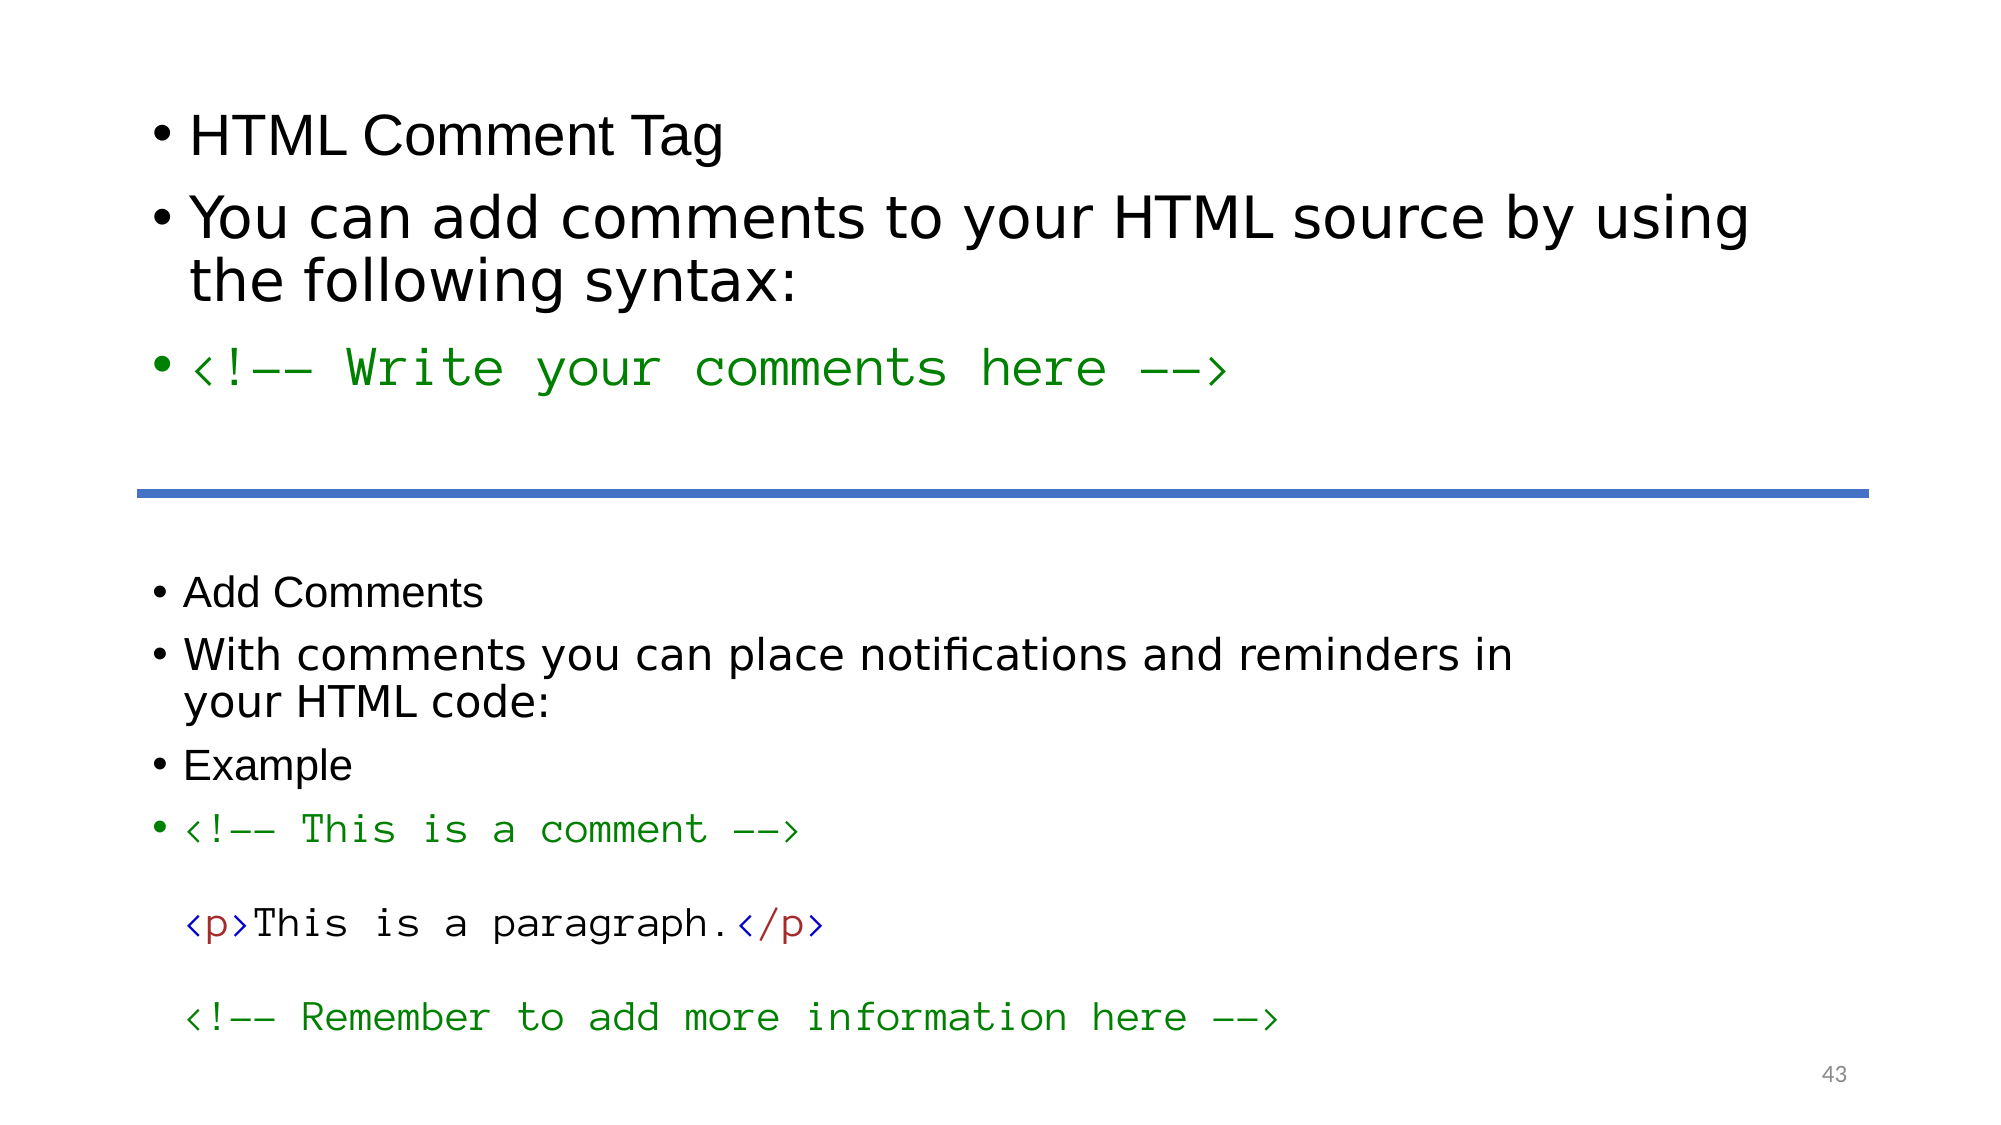

HTML Comment Tag
You can add comments to your HTML source by using the following syntax:
<!-- Write your comments here -->

Add Comments
With comments you can place notifications and reminders in your HTML code:
Example
<!-- This is a comment -->
<p>This is a paragraph.</p>
<!-- Remember to add more information here -->

43